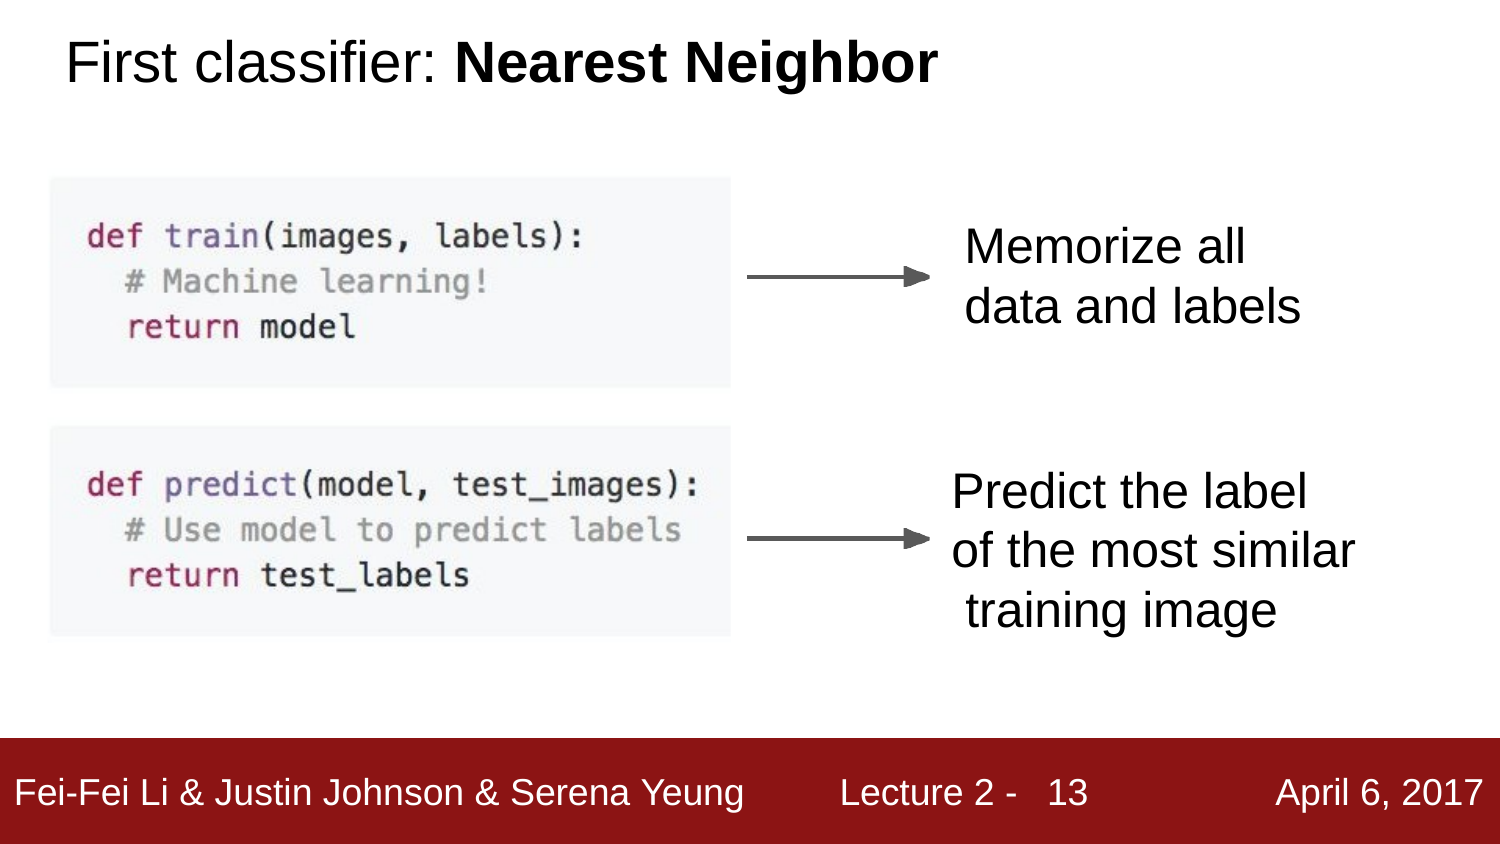

# First classifier: Nearest Neighbor

Memorize all  data and labels

Predict the label  of the most similar  training image

13
Fei-Fei Li & Justin Johnson & Serena Yeung
Lecture 2 -
April 6, 2017